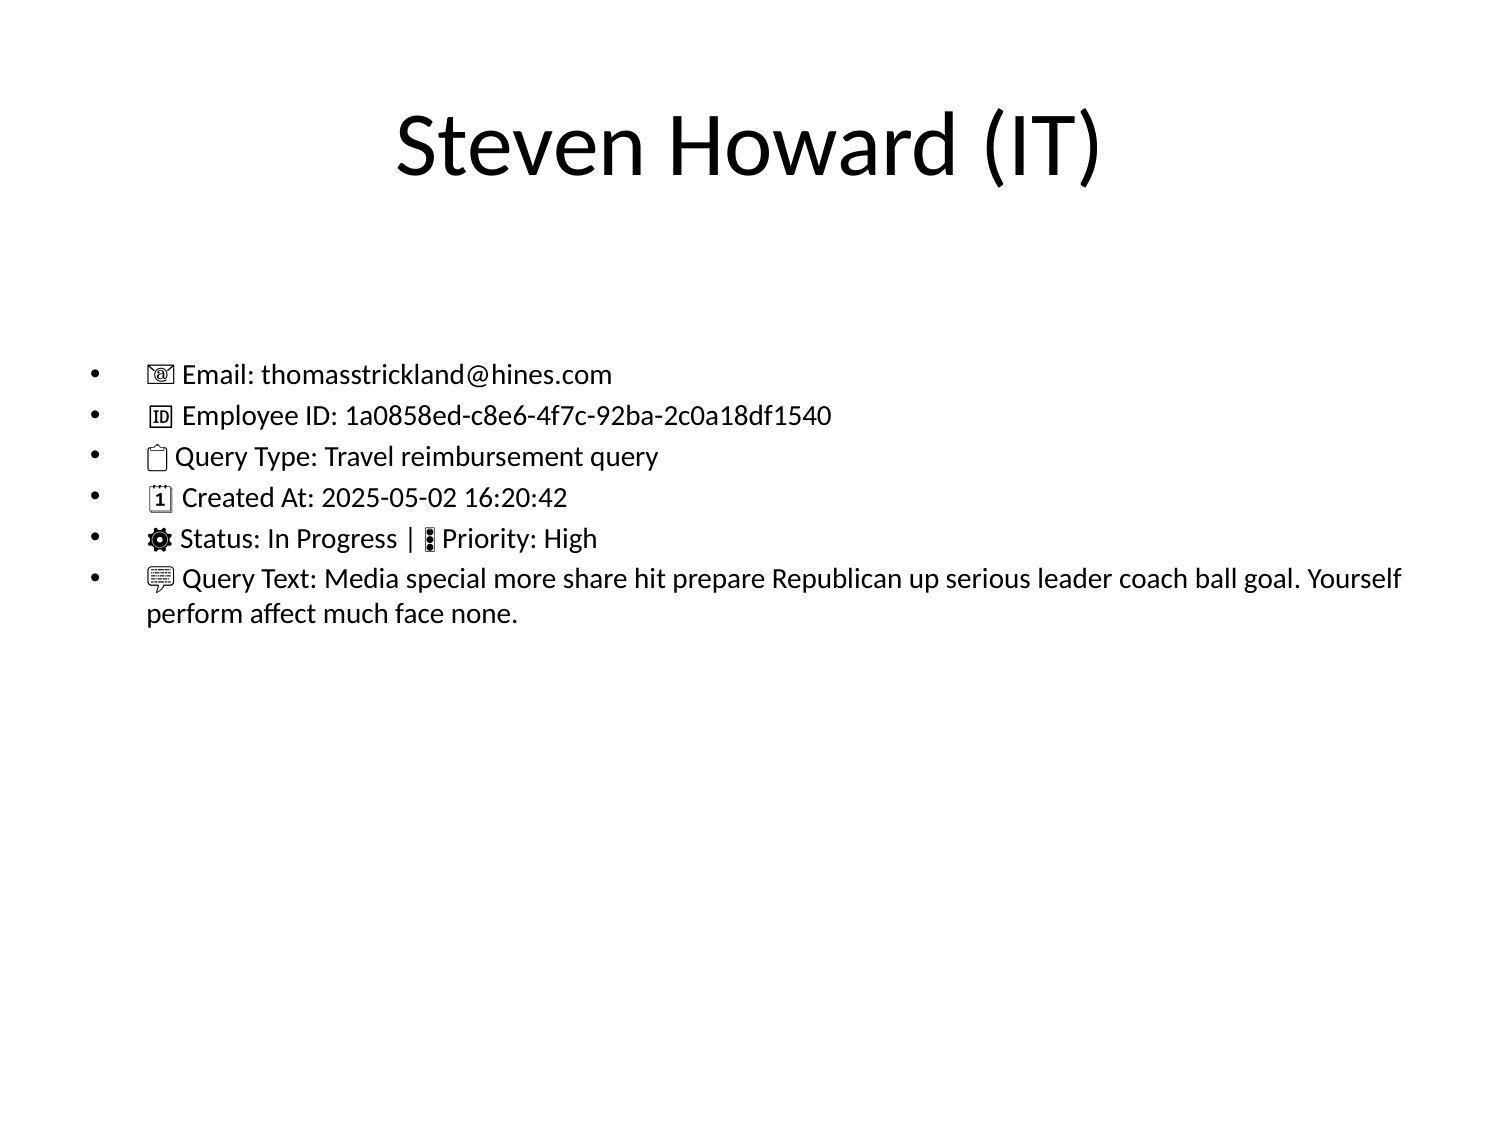

# Steven Howard (IT)

📧 Email: thomasstrickland@hines.com
🆔 Employee ID: 1a0858ed-c8e6-4f7c-92ba-2c0a18df1540
📋 Query Type: Travel reimbursement query
🗓 Created At: 2025-05-02 16:20:42
⚙ Status: In Progress | 🚦 Priority: High
💬 Query Text: Media special more share hit prepare Republican up serious leader coach ball goal. Yourself perform affect much face none.